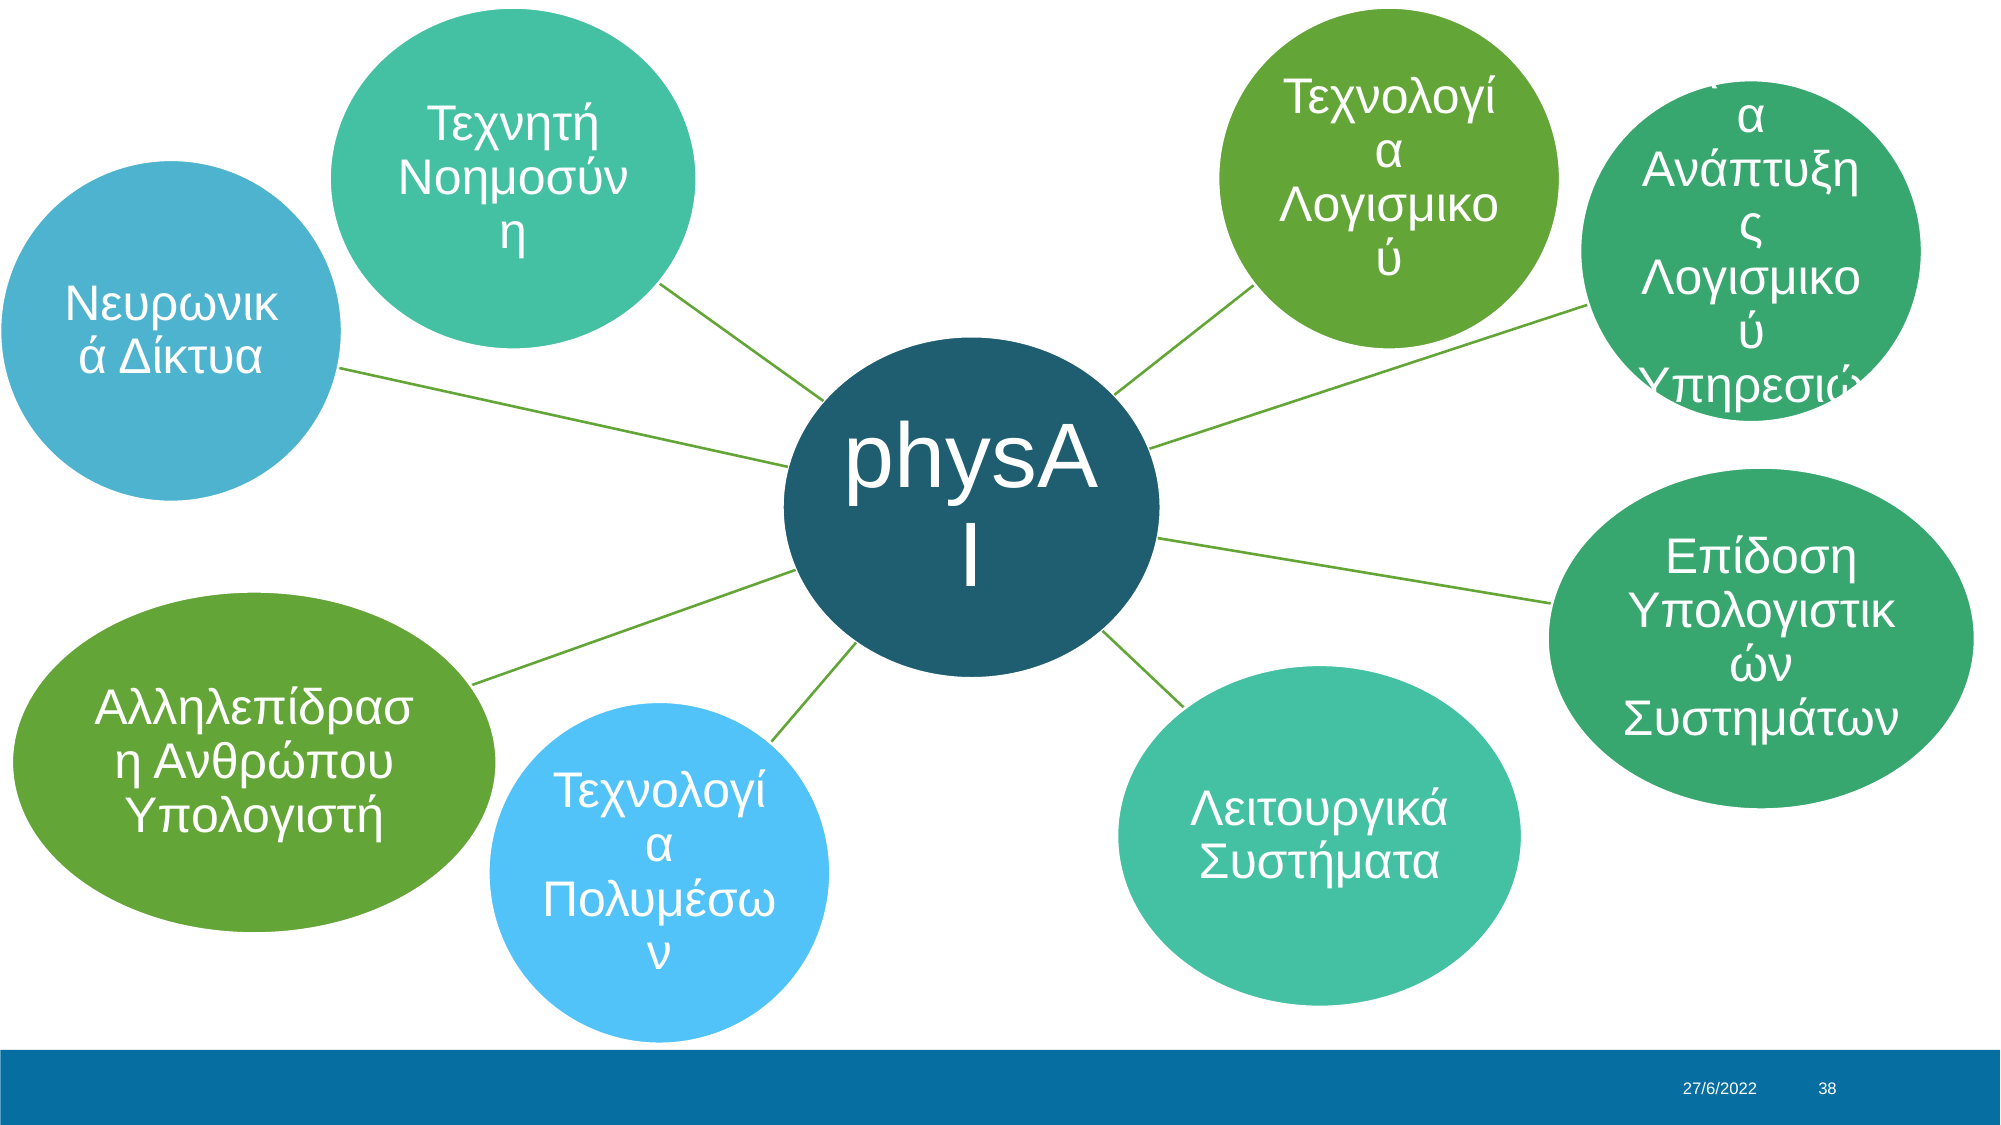

physAI

Αλληλεπίδραση Ανθρώπου Υπολογιστή

Επίδοση Υπολογιστικών Συστημάτων

Λειτουργικά Συστήματα

Νευρωνικά Δίκτυα

Τεχνολογία Πολυμέσων

Τεχνολογία Λογισμικού

Τεχνολογία Ανάπτυξης Λογισμικού Υπηρεσιών

Τεχνητή Νοημοσύνη

27/6/2022
38